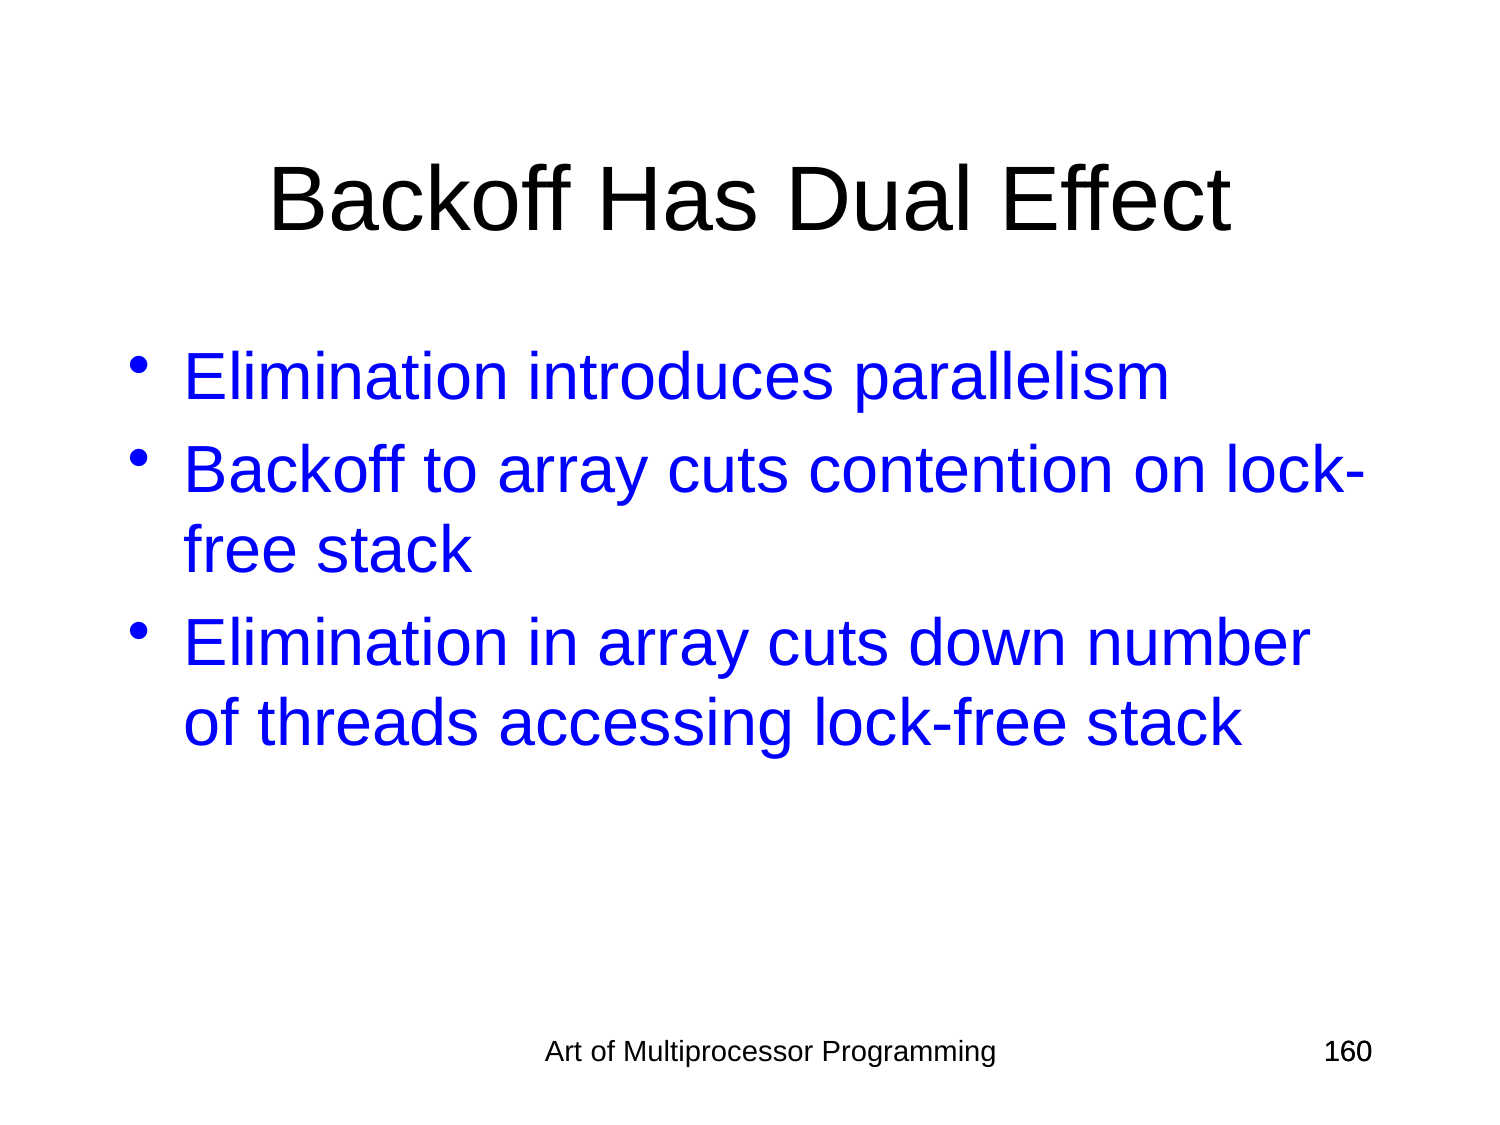

Backoff Has Dual Effect
Elimination introduces parallelism
Backoff to array cuts contention on lock-free stack
Elimination in array cuts down number of threads accessing lock-free stack
Art of Multiprocessor Programming
160
160